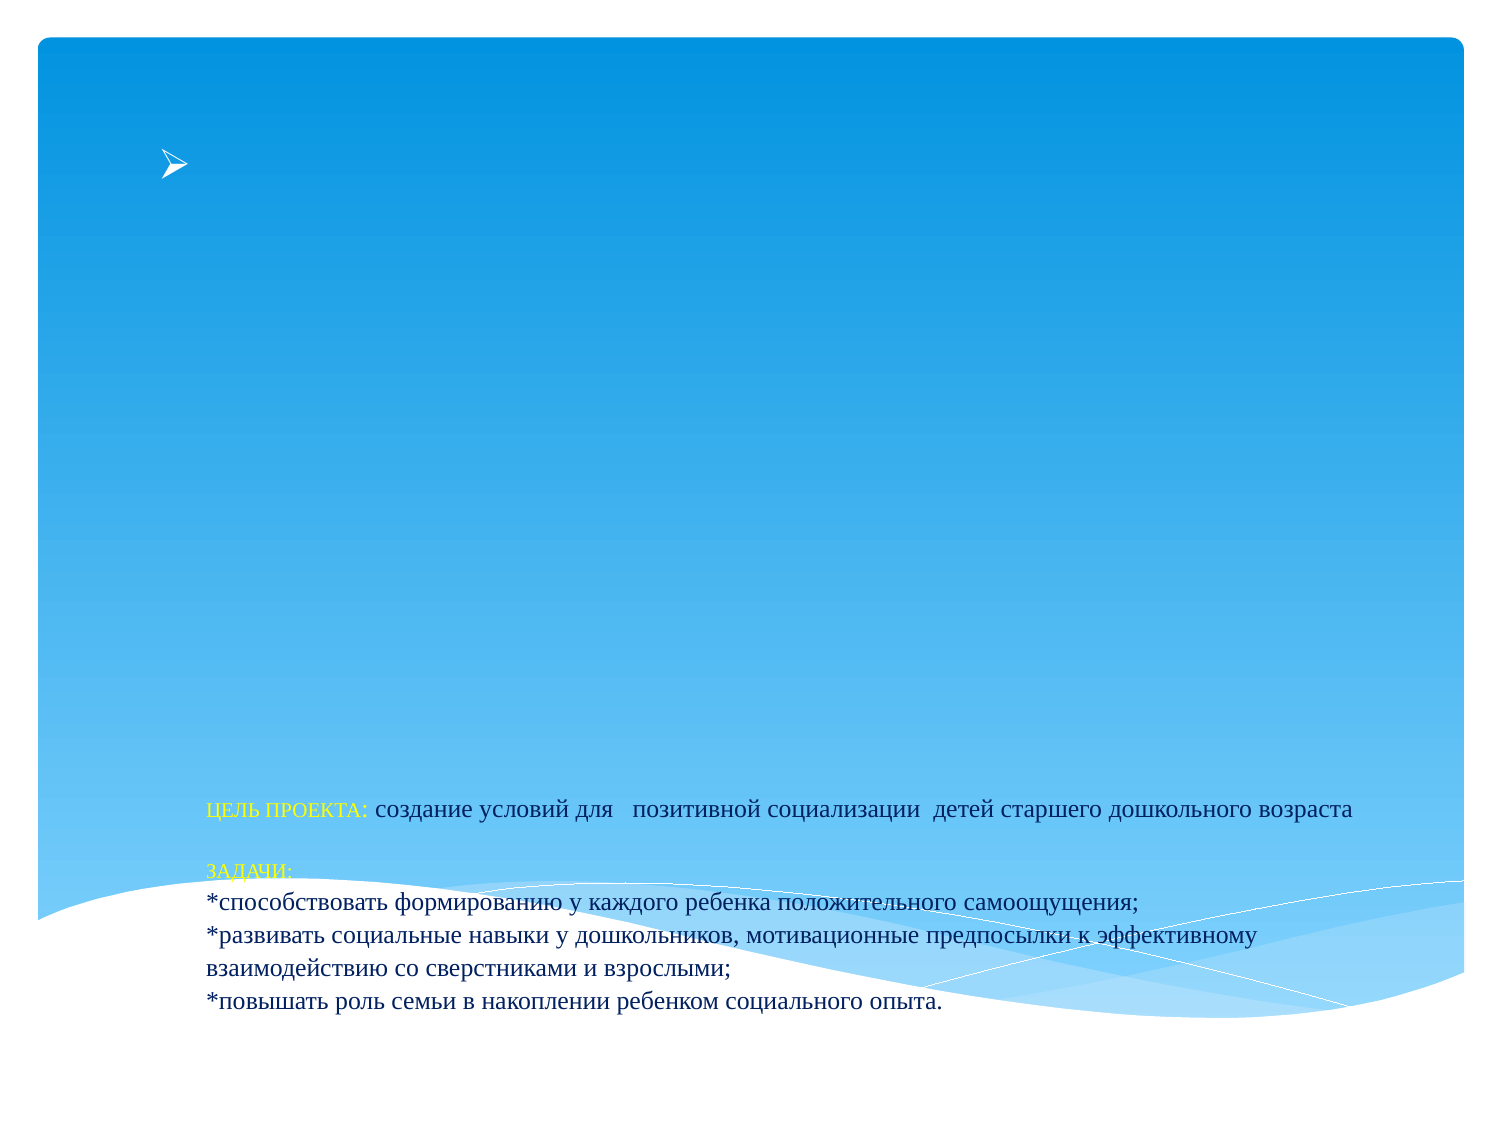

# ЦЕЛЬ ПРОЕКТА: создание условий для   позитивной социализации  детей старшего дошкольного возраста ЗАДАЧИ: *способствовать формированию у каждого ребенка положительного самоощущения; *развивать социальные навыки у дошкольников, мотивационные предпосылки к эффективному взаимодействию со сверстниками и взрослыми; *повышать роль семьи в накоплении ребенком социального опыта.